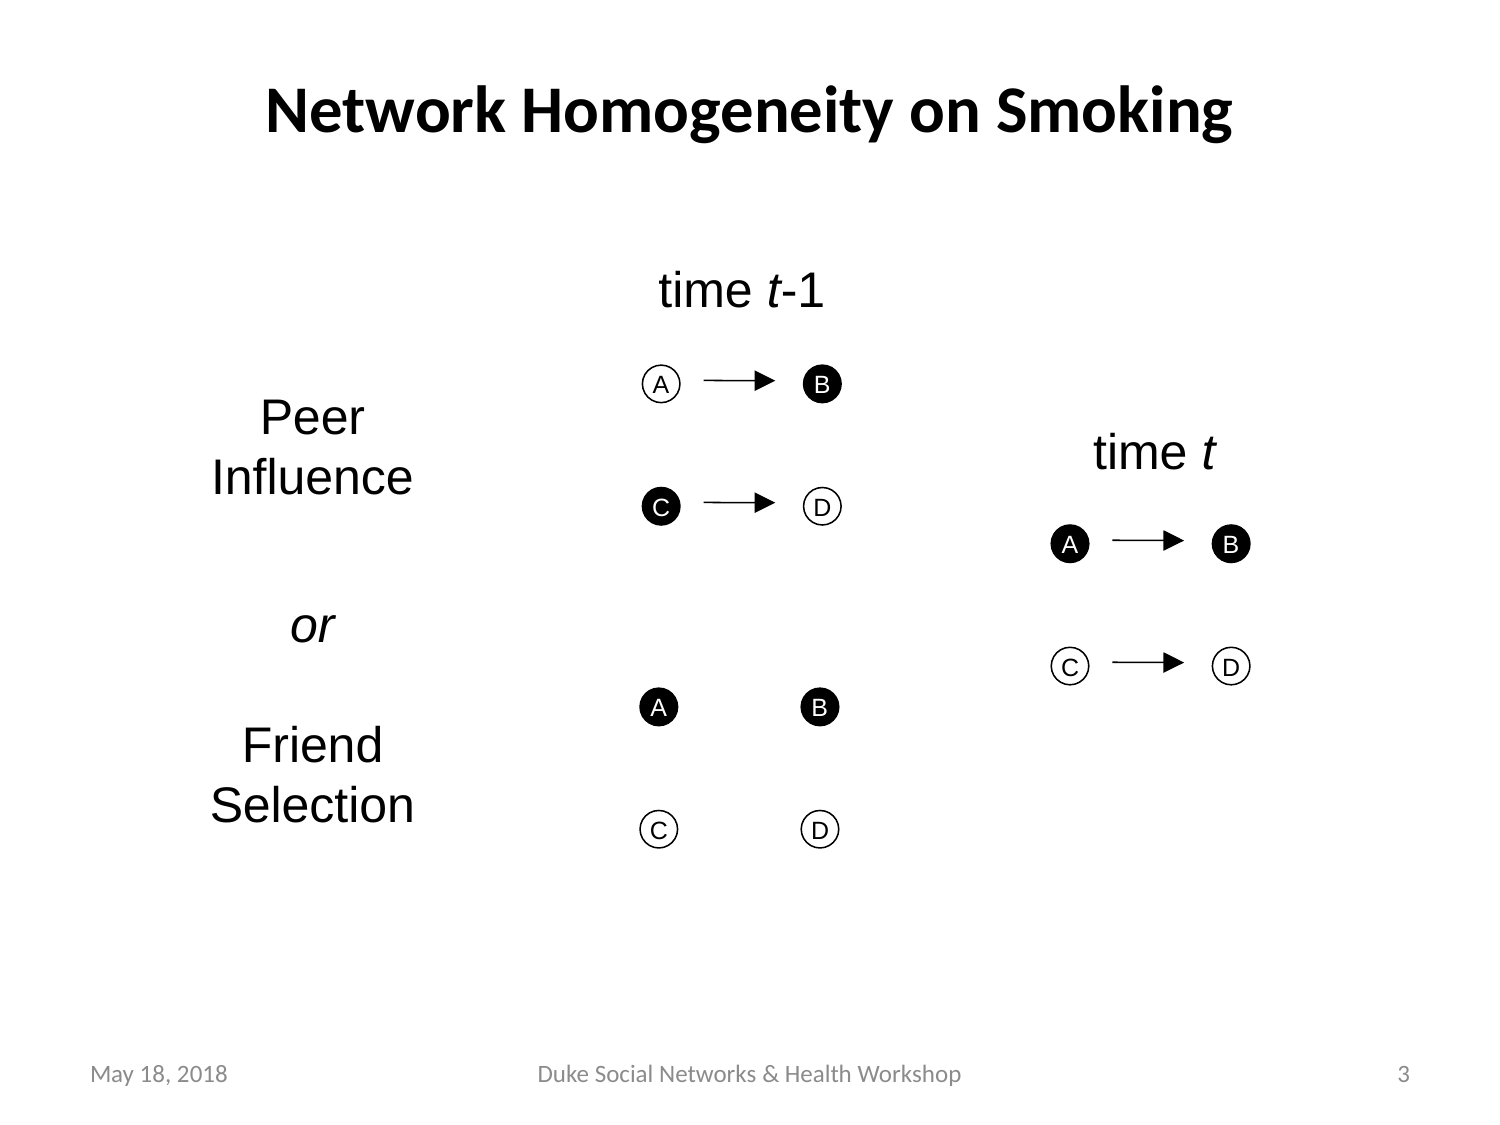

# Network Homogeneity on Smoking
time t-1
A
C
D
B
Peer Influence
time t
A
C
D
B
or

Friend Selection
A
C
D
B
May 18, 2018
Duke Social Networks & Health Workshop
3